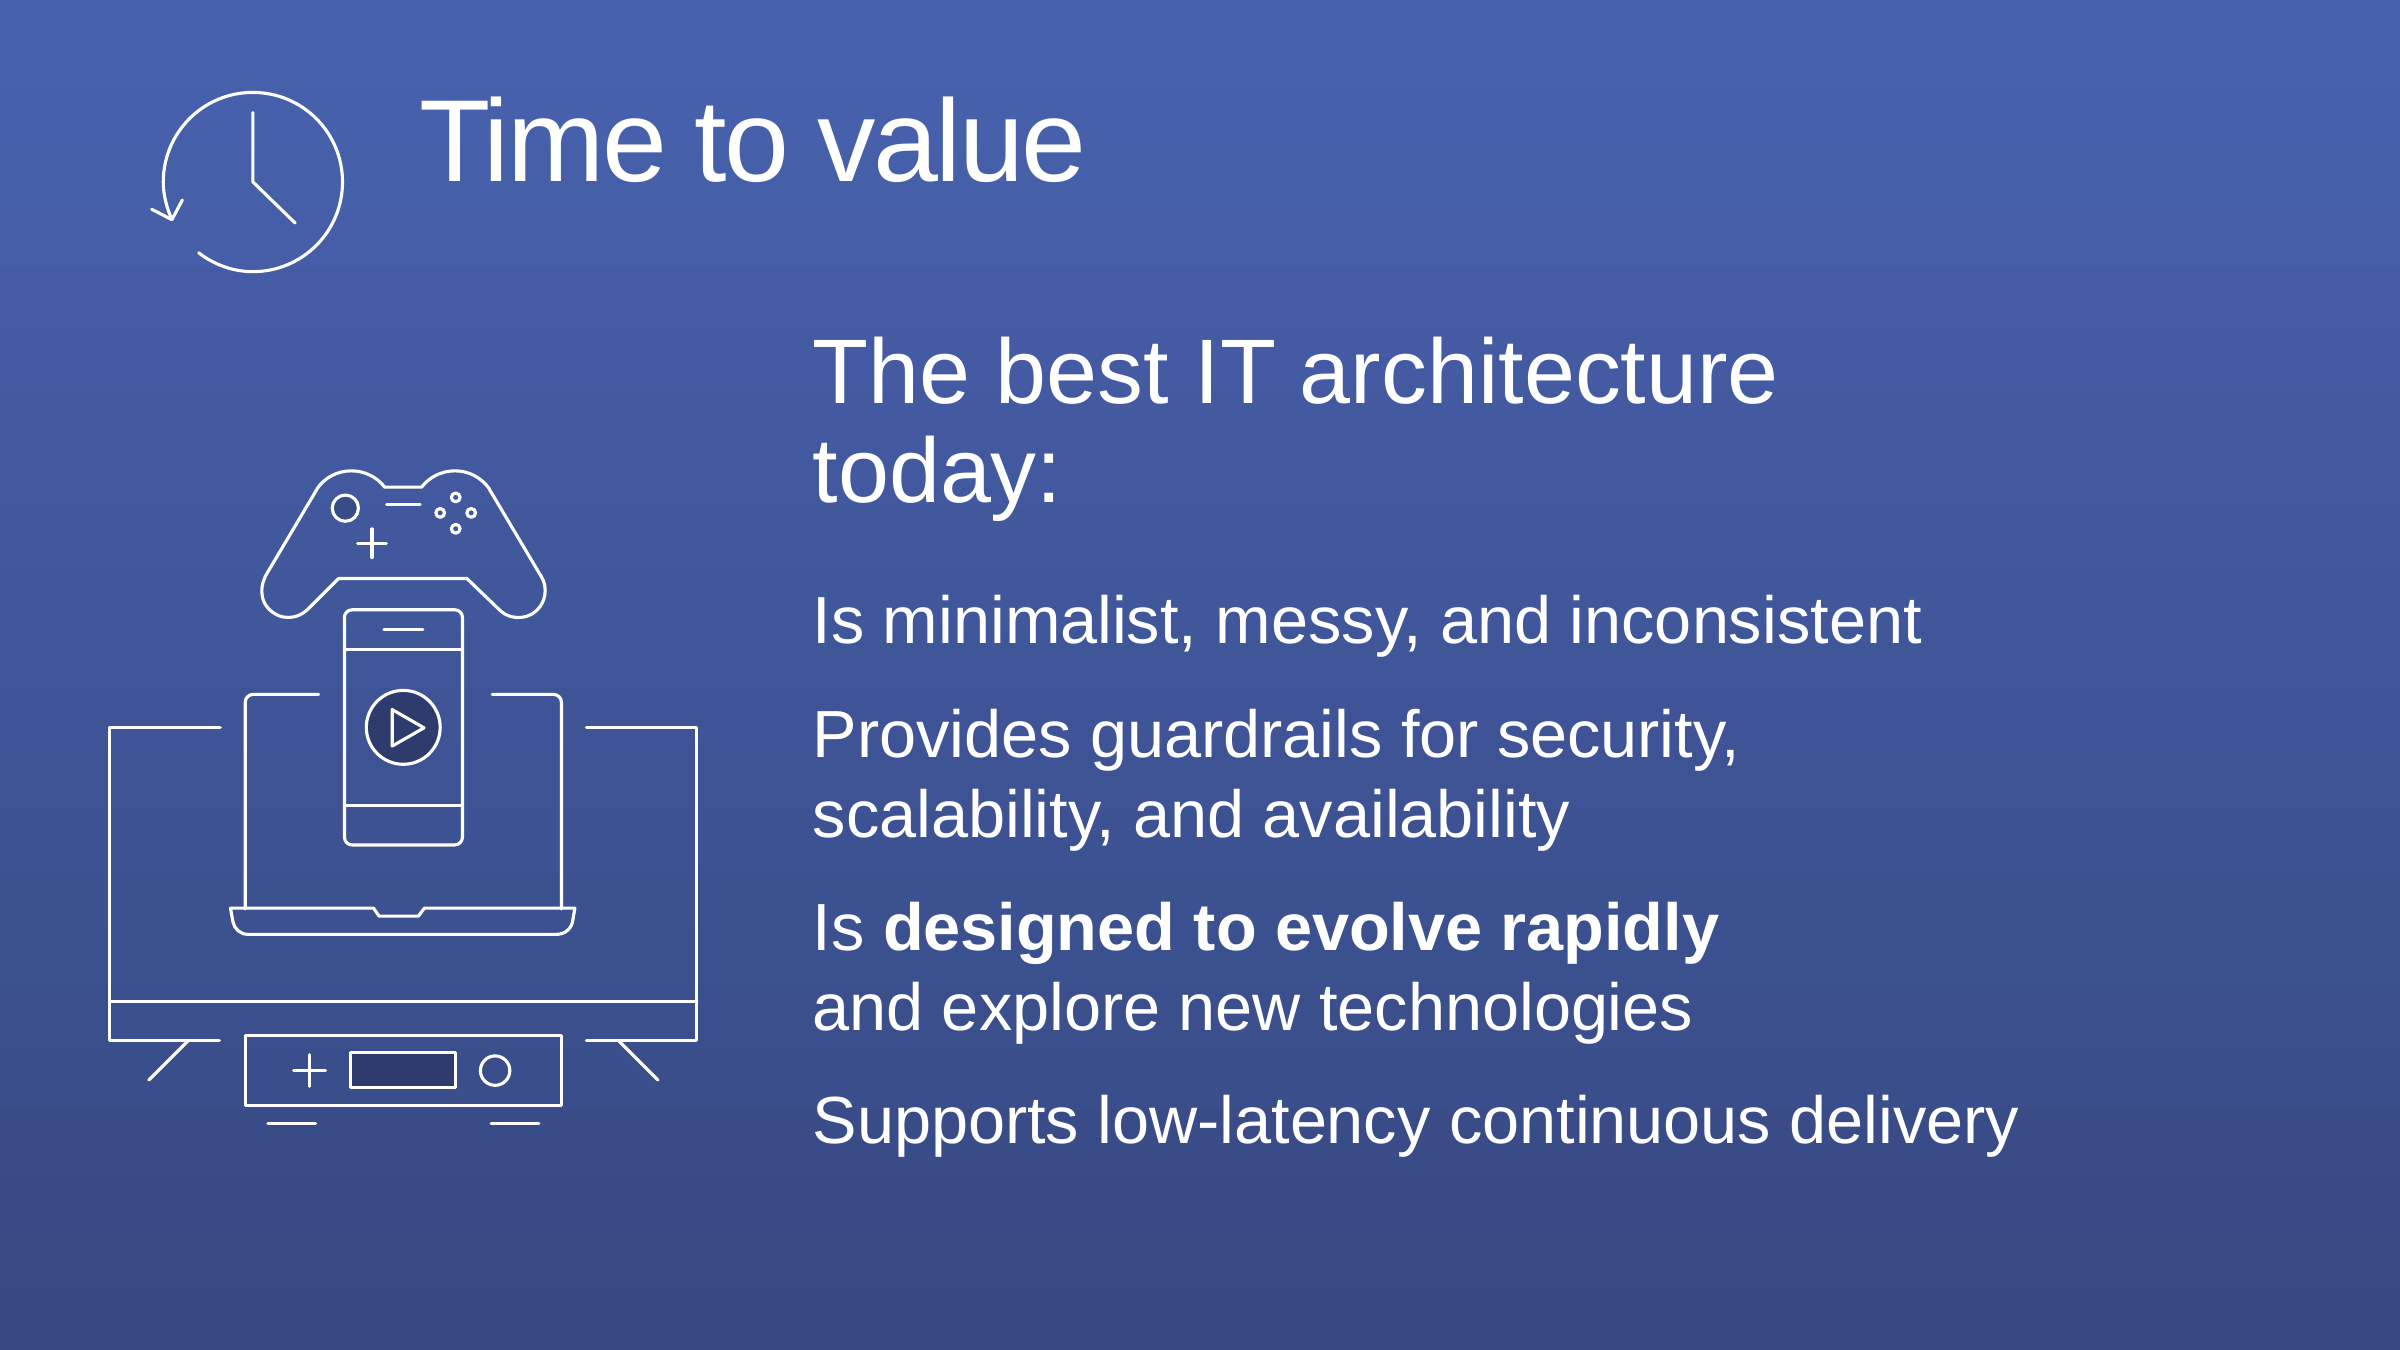

Pathway for innovation
Speed
Scale
Strategic
# Time to value

The best IT architecture
today:

Is minimalist, messy, and inconsistent
Provides guardrails for security,
scalability, and availability
Is designed to evolve rapidly
and explore new technologies
Supports low-latency continuous delivery

!
Distributed optimized
capacity
Critical workloads
data center
replacement